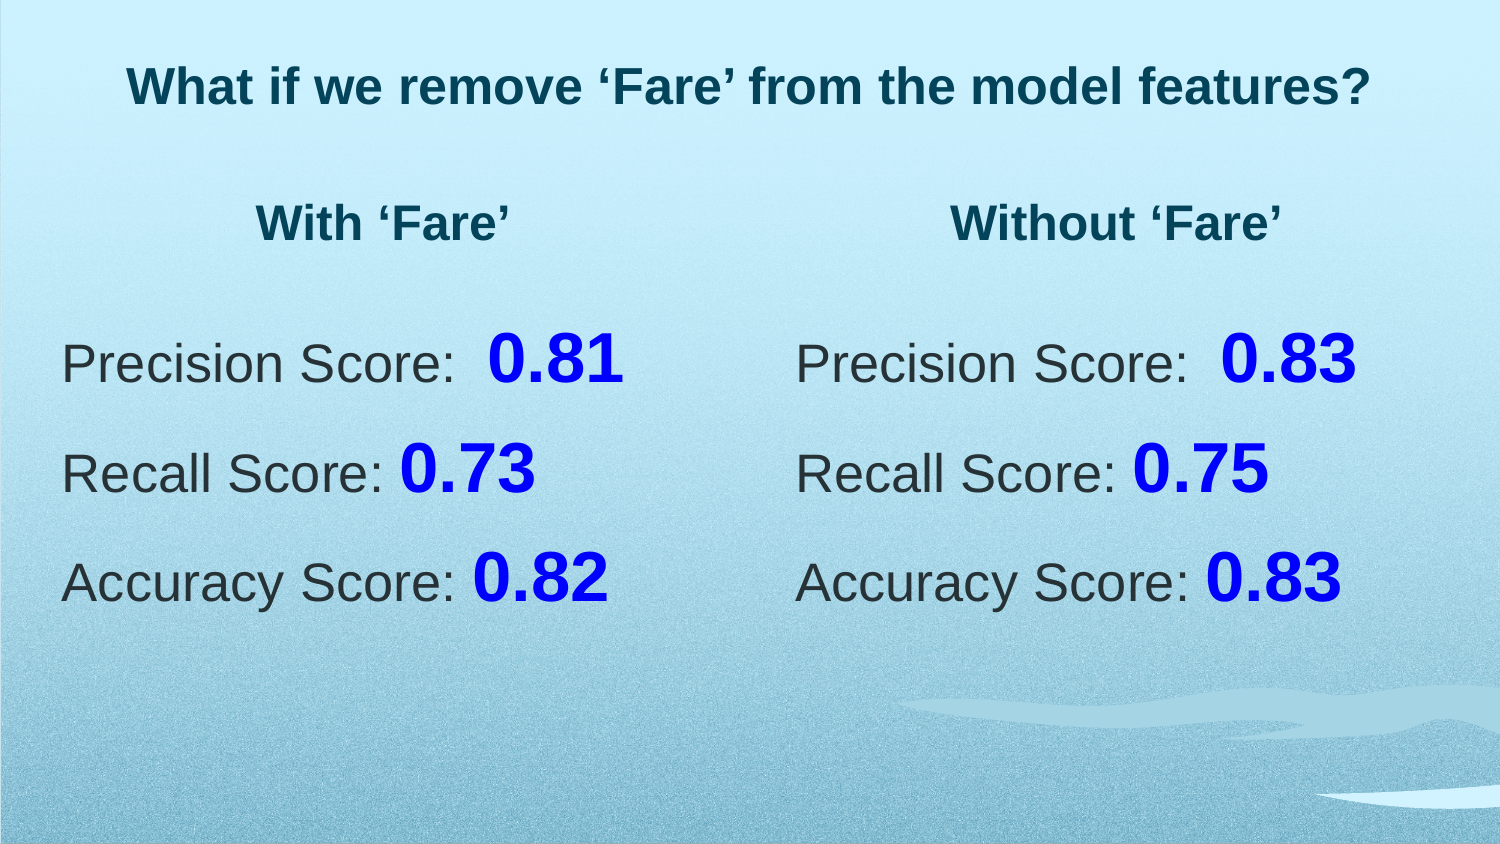

# What if we remove ‘Fare’ from the model features?
With ‘Fare’
Without ‘Fare’
Precision Score:  0.81
Recall Score: 0.73
Accuracy Score: 0.82
Precision Score:  0.83
Recall Score: 0.75
Accuracy Score: 0.83